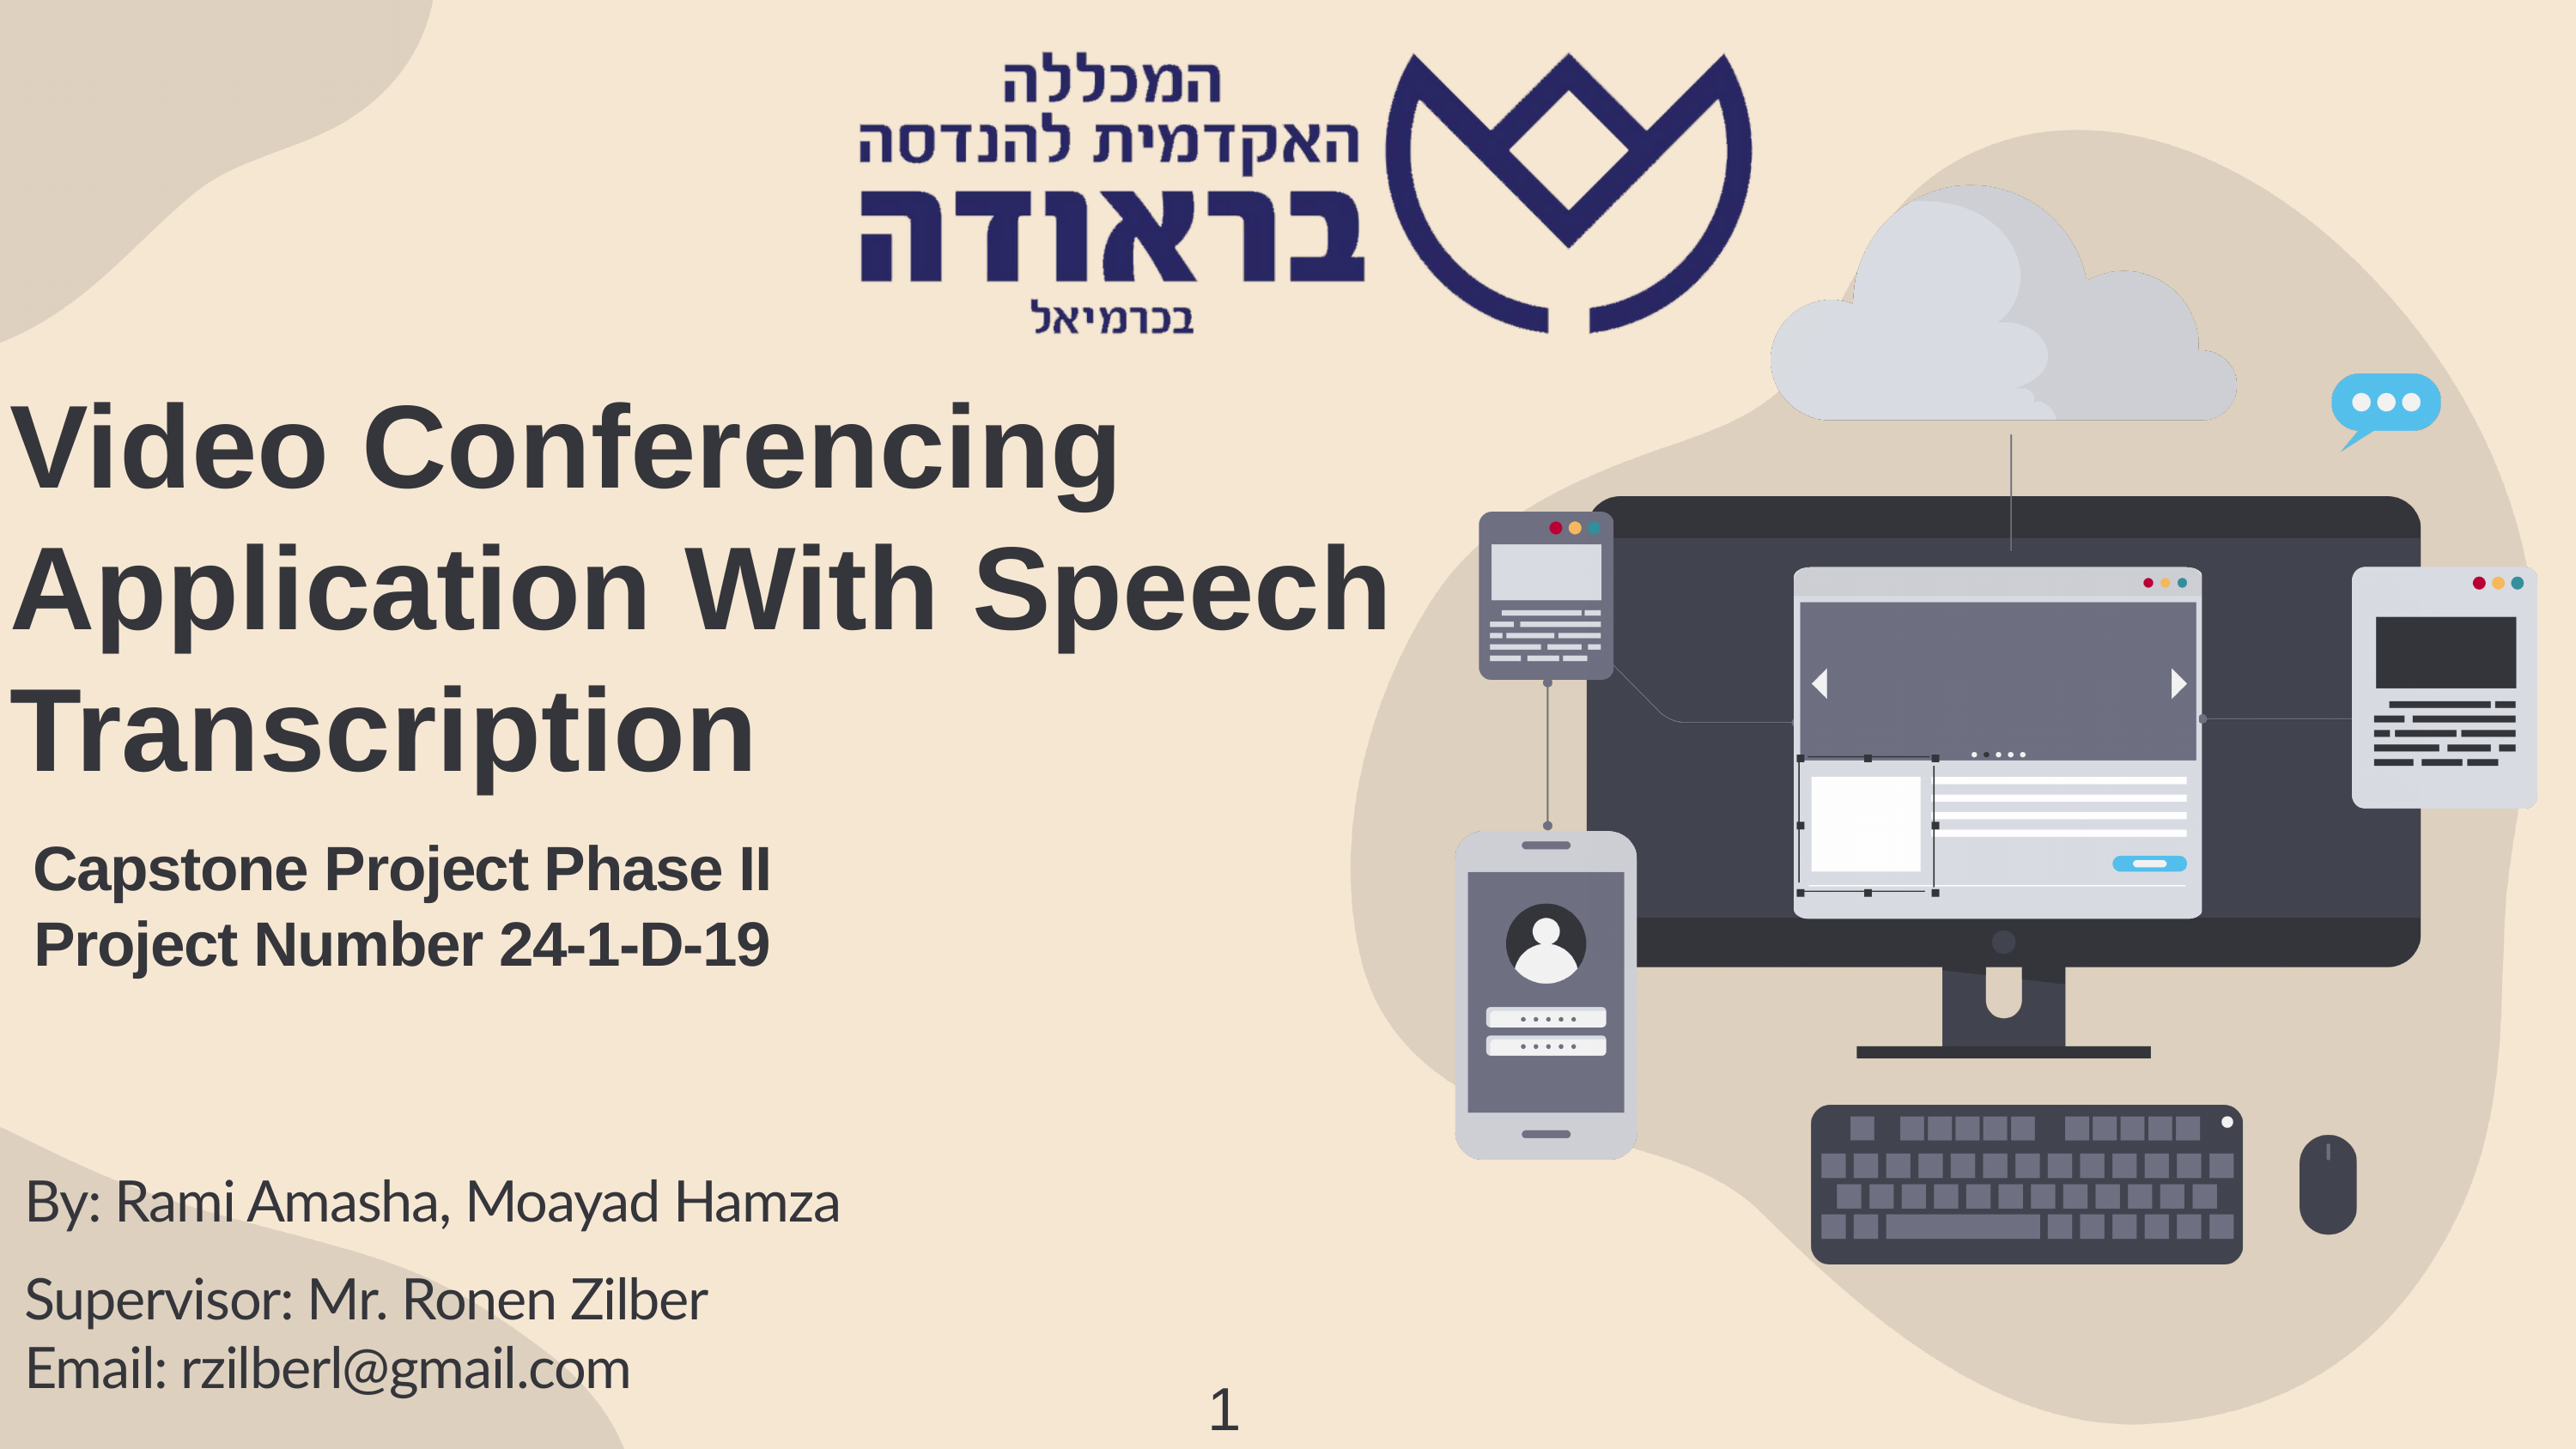

Video Conferencing Application With Speech Transcription

Capstone Project Phase II
Project Number 24-1-D-19

By: Rami Amasha, Moayad Hamza

Supervisor: Mr. Ronen Zilber
Email: rzilberl@gmail.com

1